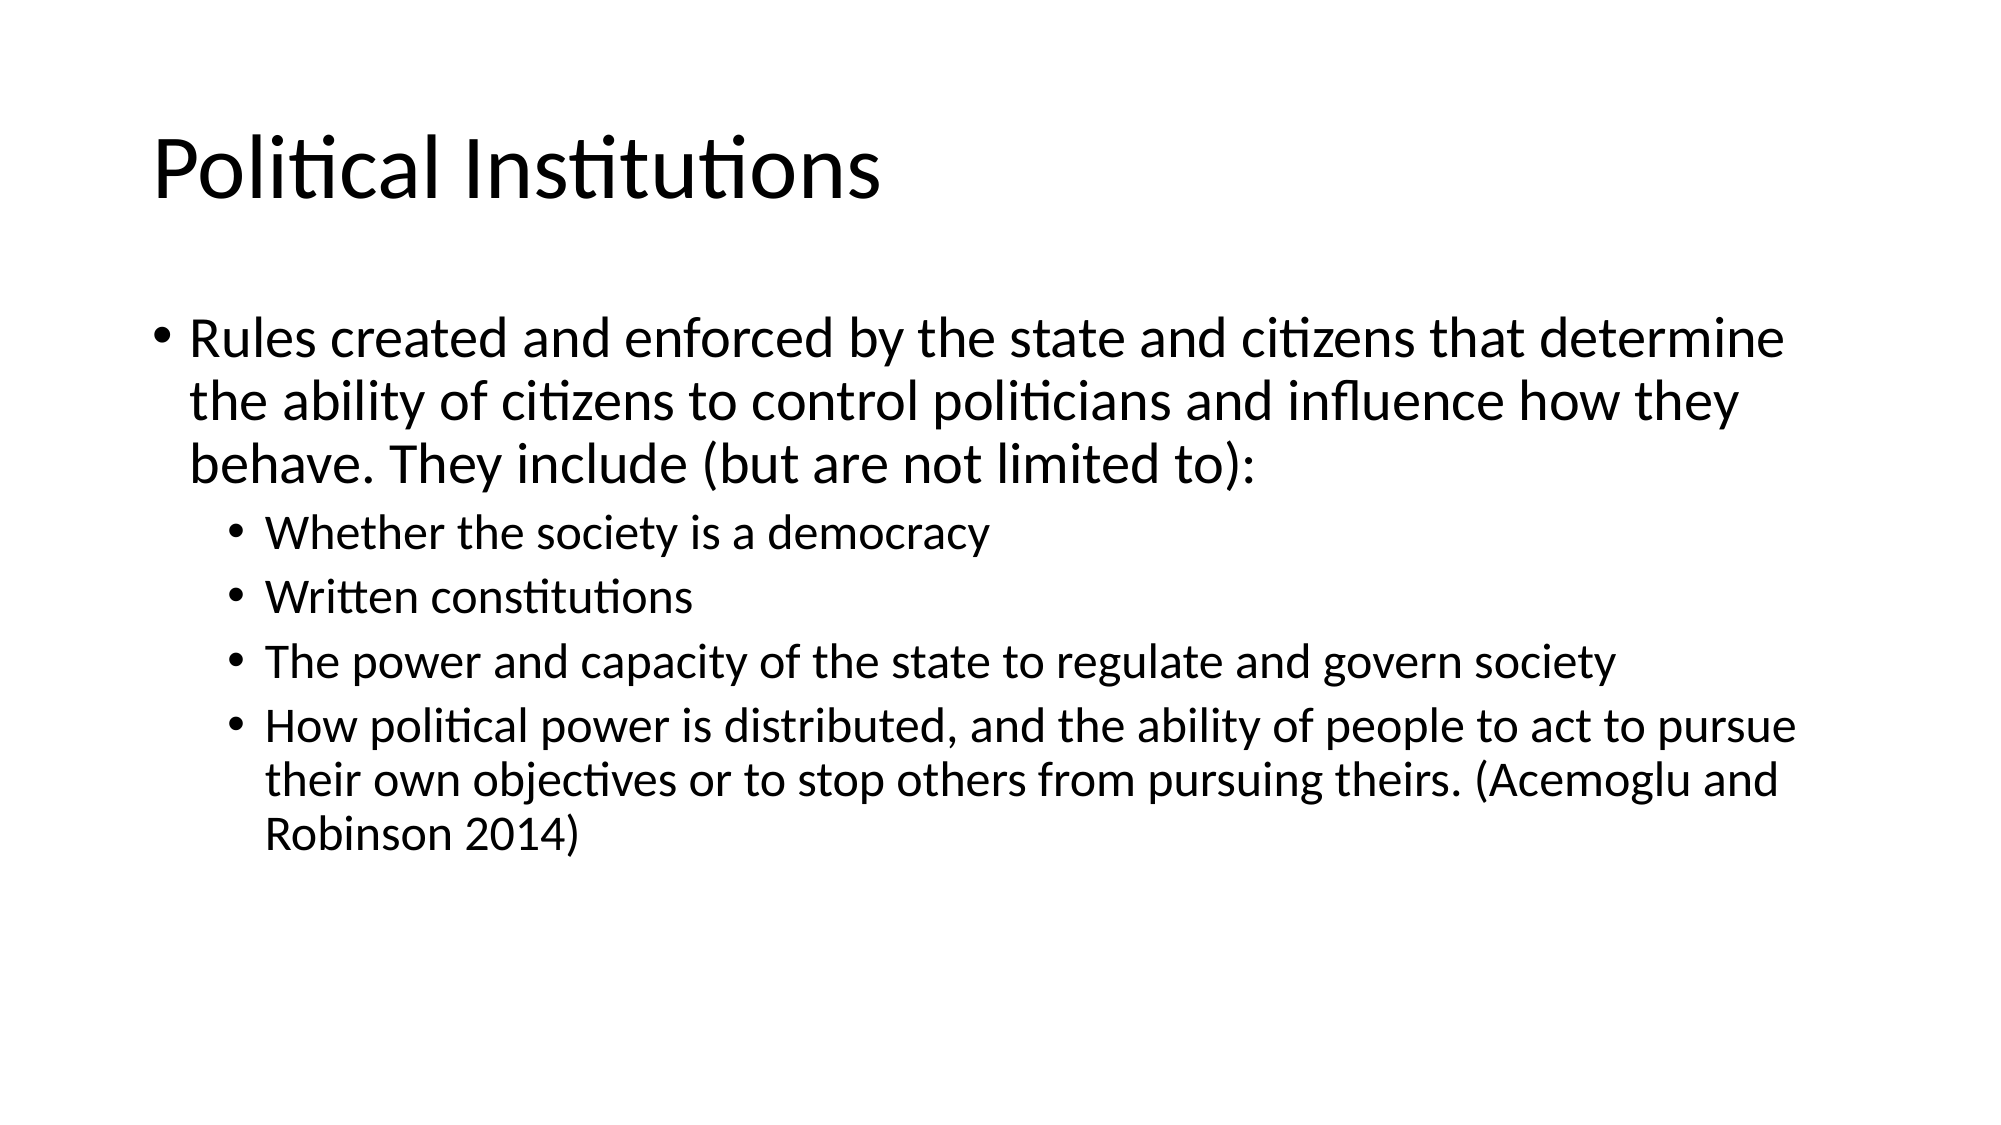

# Political Institutions
Rules created and enforced by the state and citizens that determine the ability of citizens to control politicians and influence how they behave. They include (but are not limited to):
Whether the society is a democracy
Written constitutions
The power and capacity of the state to regulate and govern society
How political power is distributed, and the ability of people to act to pursue their own objectives or to stop others from pursuing theirs. (Acemoglu and Robinson 2014)